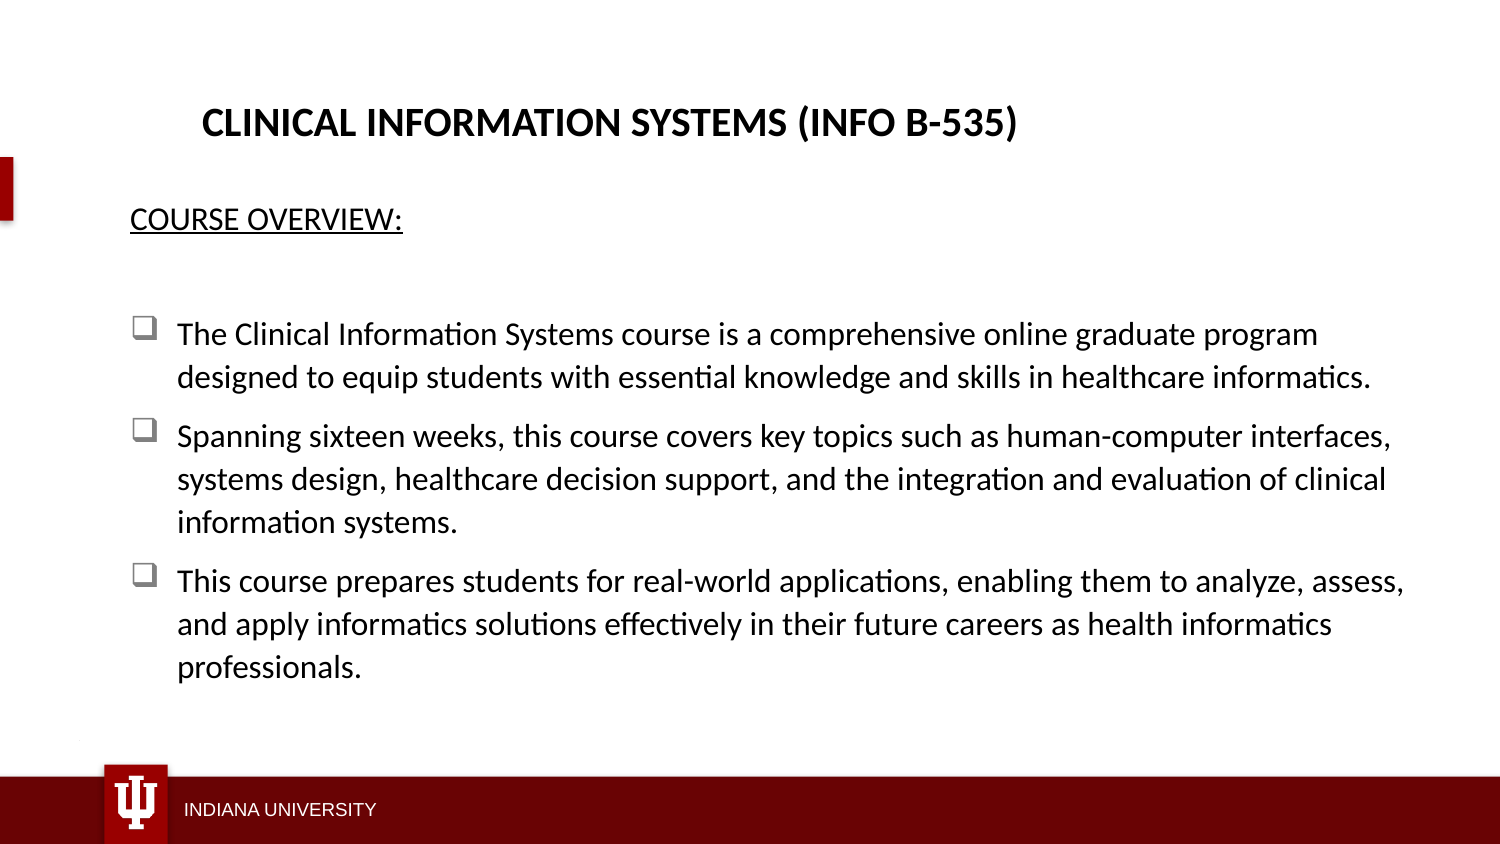

CLINICAL INFORMATION SYSTEMS (INFO B-535)
COURSE OVERVIEW:

The Clinical Information Systems course is a comprehensive online graduate program designed to equip students with essential knowledge and skills in healthcare informatics.
Spanning sixteen weeks, this course covers key topics such as human-computer interfaces, systems design, healthcare decision support, and the integration and evaluation of clinical information systems.
This course prepares students for real-world applications, enabling them to analyze, assess, and apply informatics solutions effectively in their future careers as health informatics professionals.